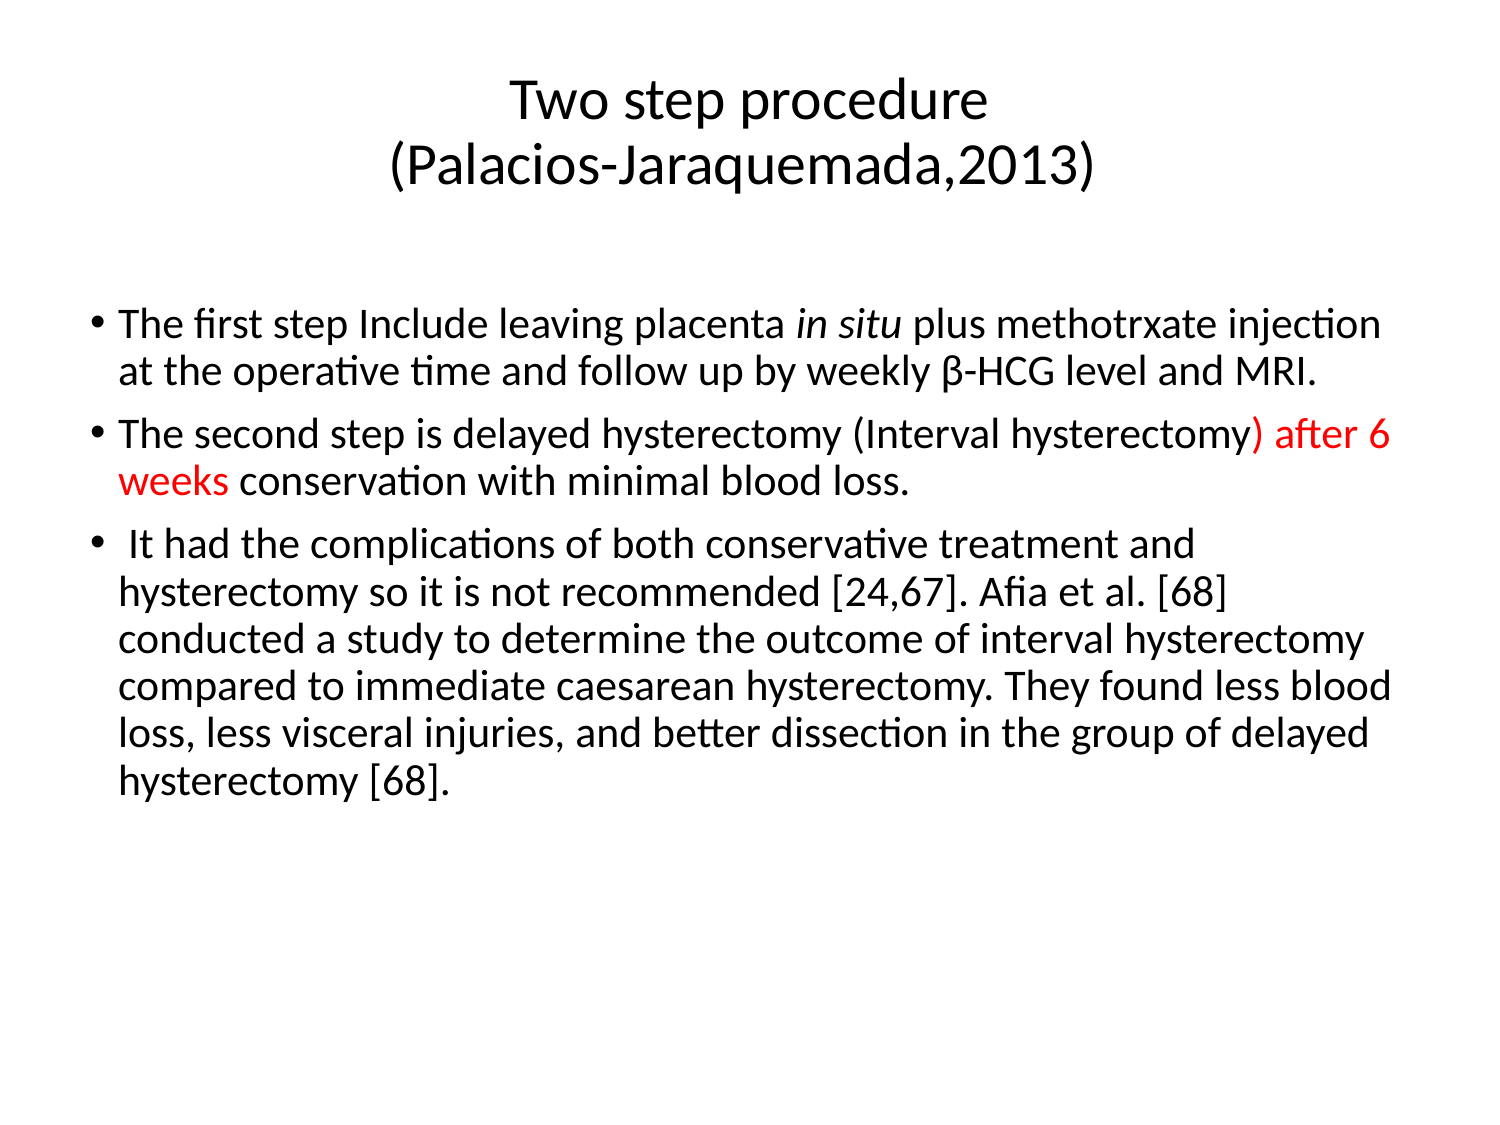

# Two step procedure (Palacios-Jaraquemada,2013)

The first step Include leaving placenta in situ plus methotrxate injection at the operative time and follow up by weekly β-HCG level and MRI.
The second step is delayed hysterectomy (Interval hysterectomy) after 6 weeks conservation with minimal blood loss.
 It had the complications of both conservative treatment and hysterectomy so it is not recommended [24,67]. Afia et al. [68] conducted a study to determine the outcome of interval hysterectomy compared to immediate caesarean hysterectomy. They found less blood loss, less visceral injuries, and better dissection in the group of delayed hysterectomy [68].